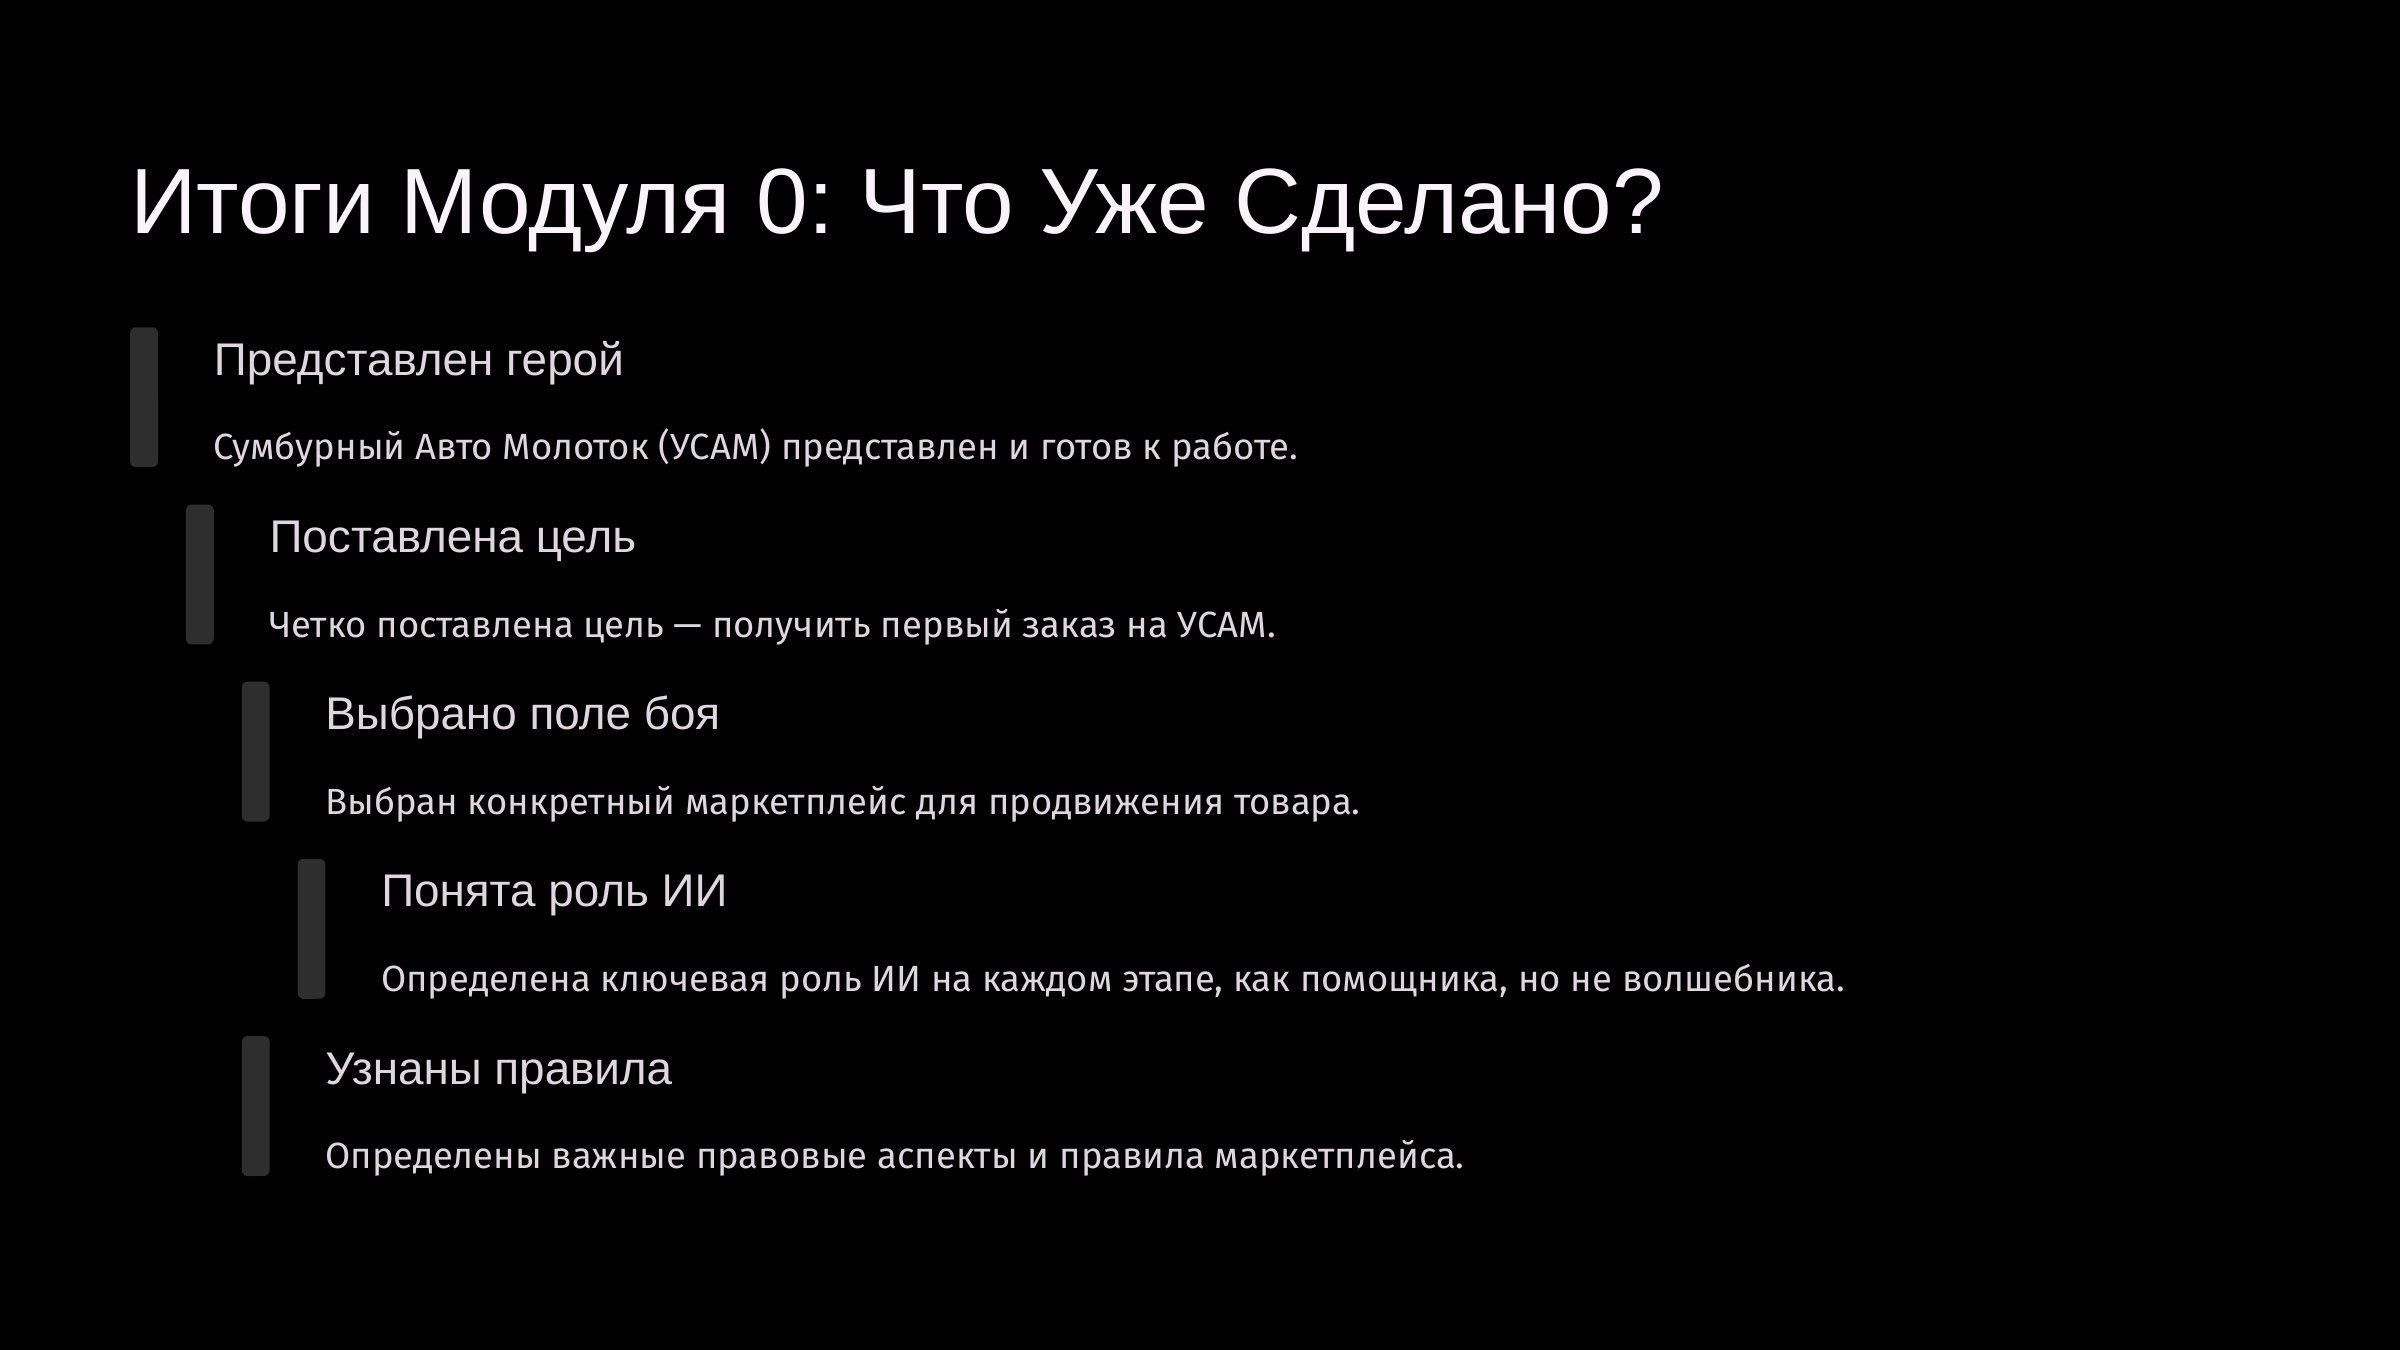

Итоги Модуля 0: Что Уже Сделано?

Представлен герой
Сумбурный Авто Молоток (УСАМ) представлен и готов к работе.

Поставлена цель
Четко поставлена цель — получить первый заказ на УСАМ.

Выбрано поле боя
Выбран конкретный маркетплейс для продвижения товара.

Понята роль ИИ
Определена ключевая роль ИИ на каждом этапе, как помощника, но не волшебника.

Узнаны правила
Определены важные правовые аспекты и правила маркетплейса.